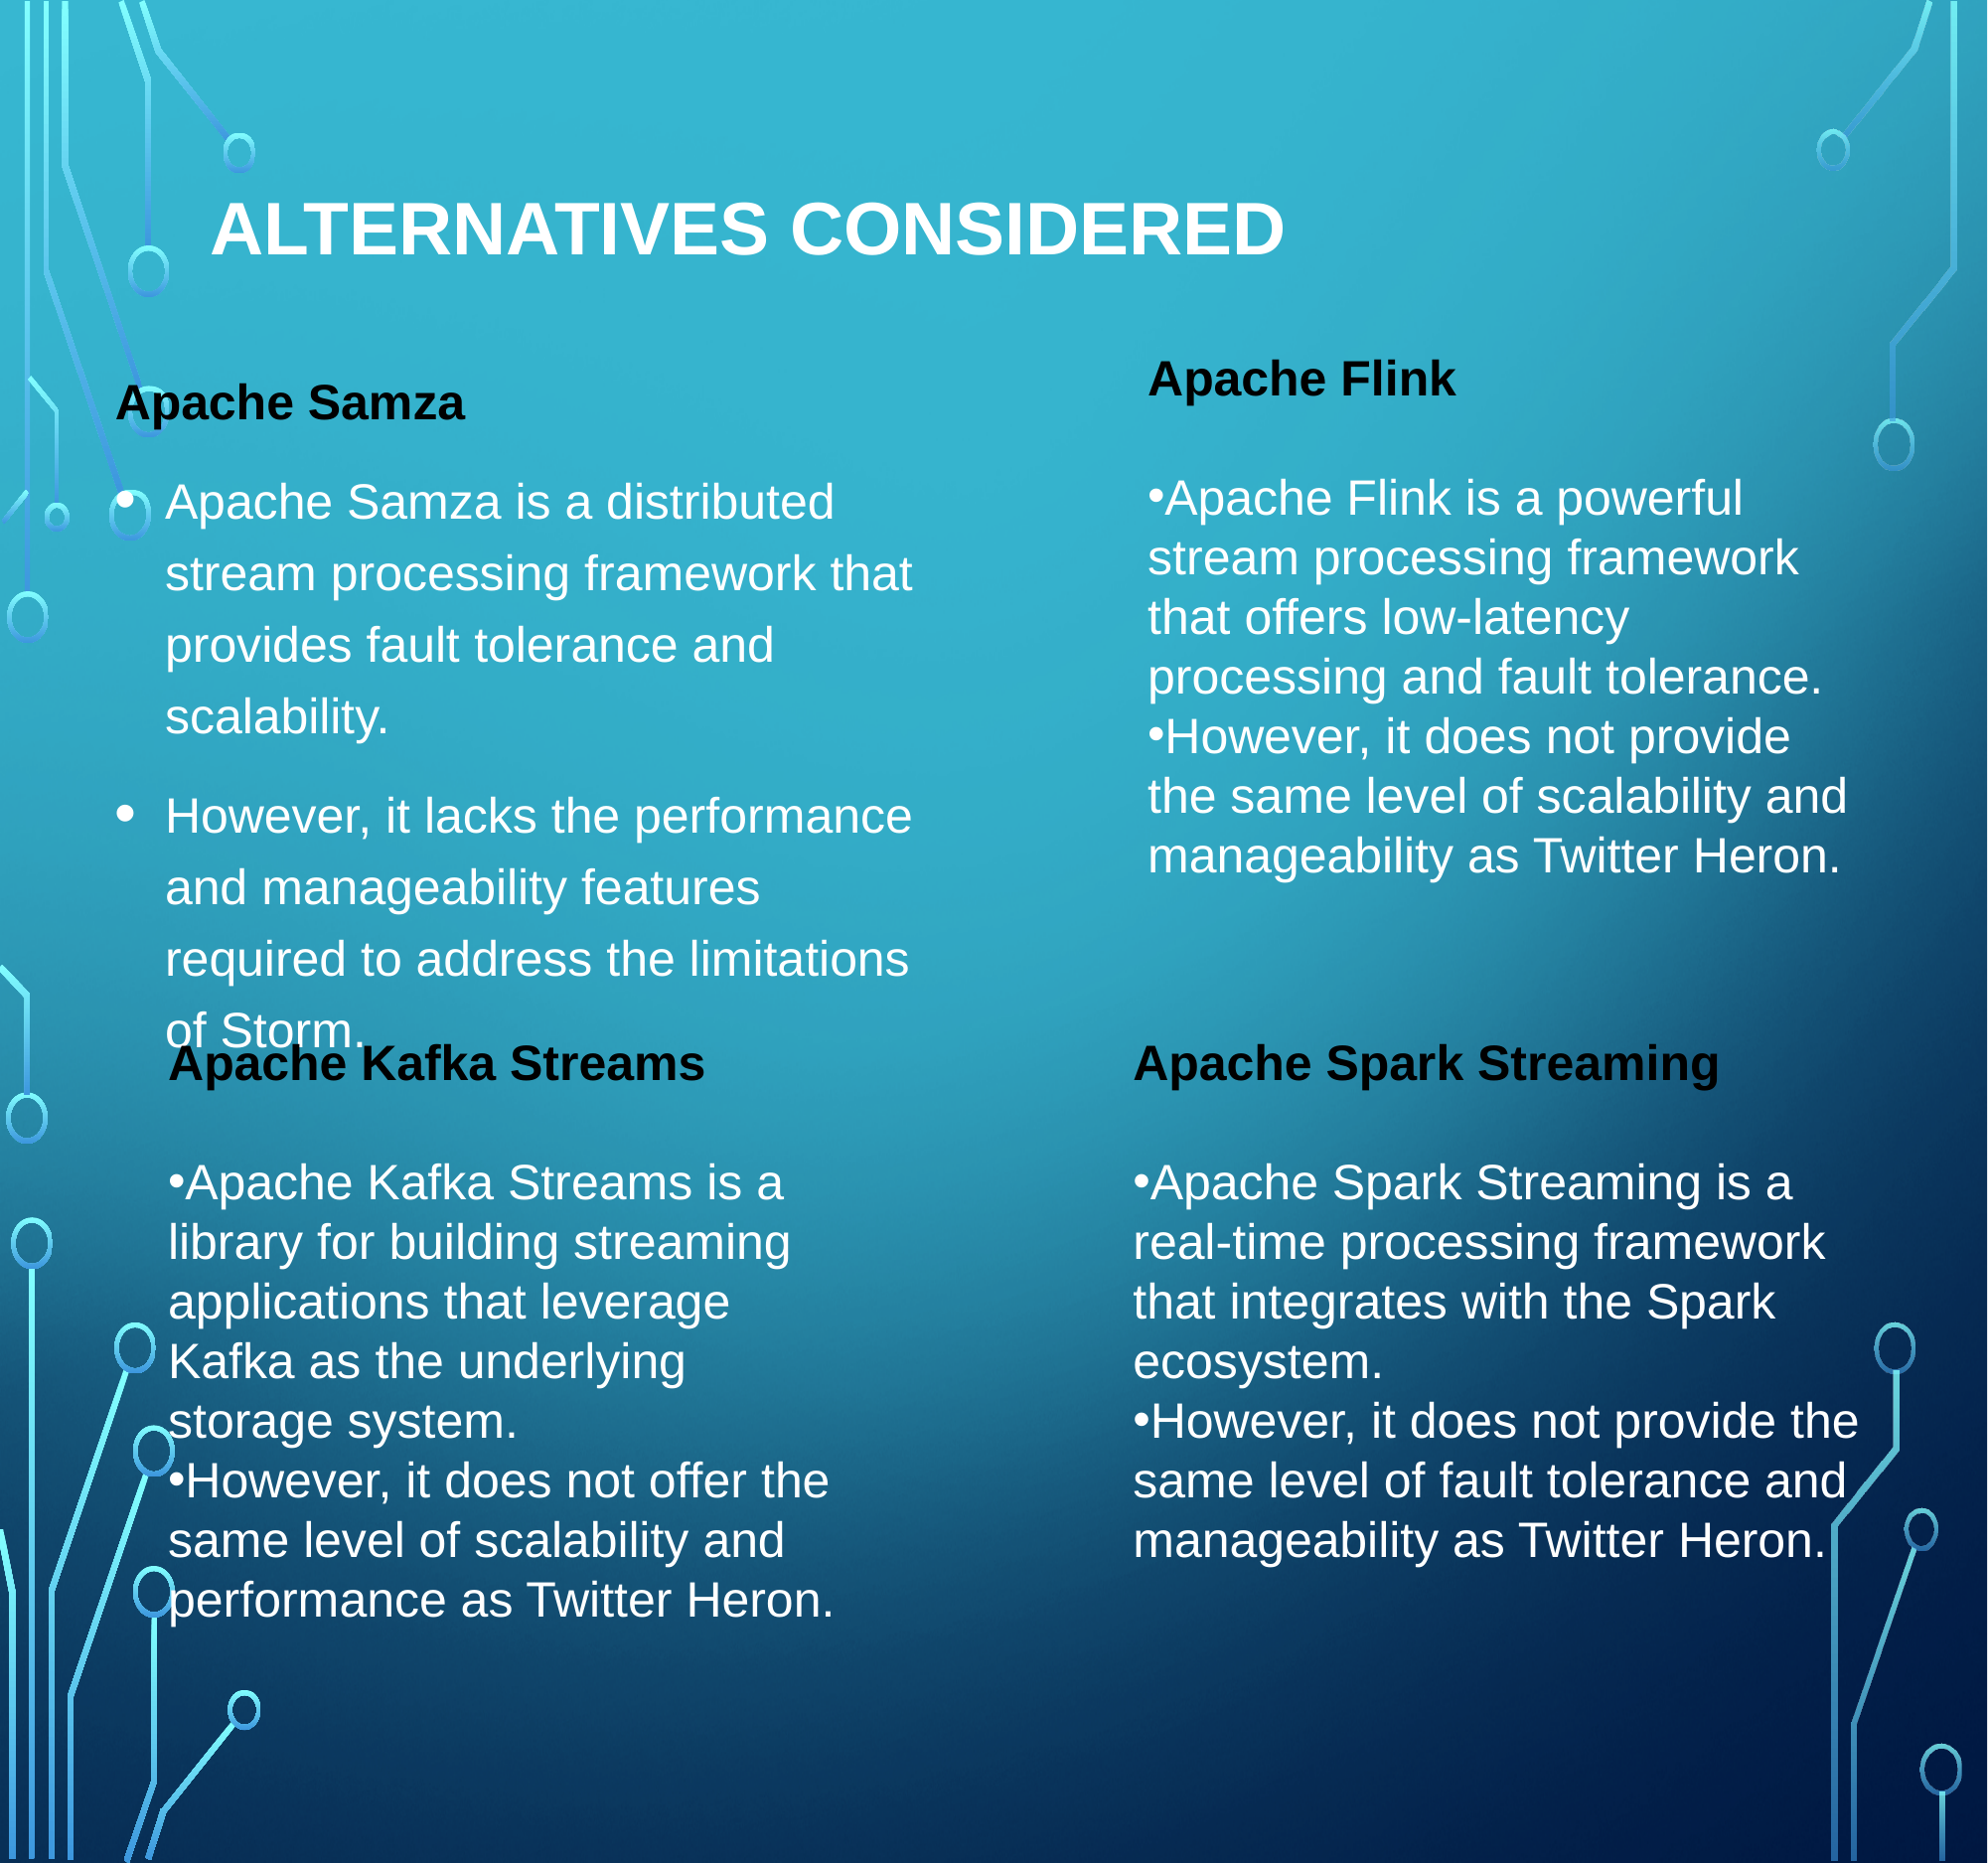

# Alternatives Considered
Apache Samza
Apache Samza is a distributed stream processing framework that provides fault tolerance and scalability.
However, it lacks the performance and manageability features required to address the limitations of Storm.

Apache Flink
Apache Flink is a powerful stream processing framework that offers low-latency processing and fault tolerance.
However, it does not provide the same level of scalability and manageability as Twitter Heron.

Apache Kafka Streams
Apache Kafka Streams is a library for building streaming applications that leverage Kafka as the underlying storage system.
However, it does not offer the same level of scalability and performance as Twitter Heron.
Apache Spark Streaming
Apache Spark Streaming is a real-time processing framework that integrates with the Spark ecosystem.
However, it does not provide the same level of fault tolerance and manageability as Twitter Heron.